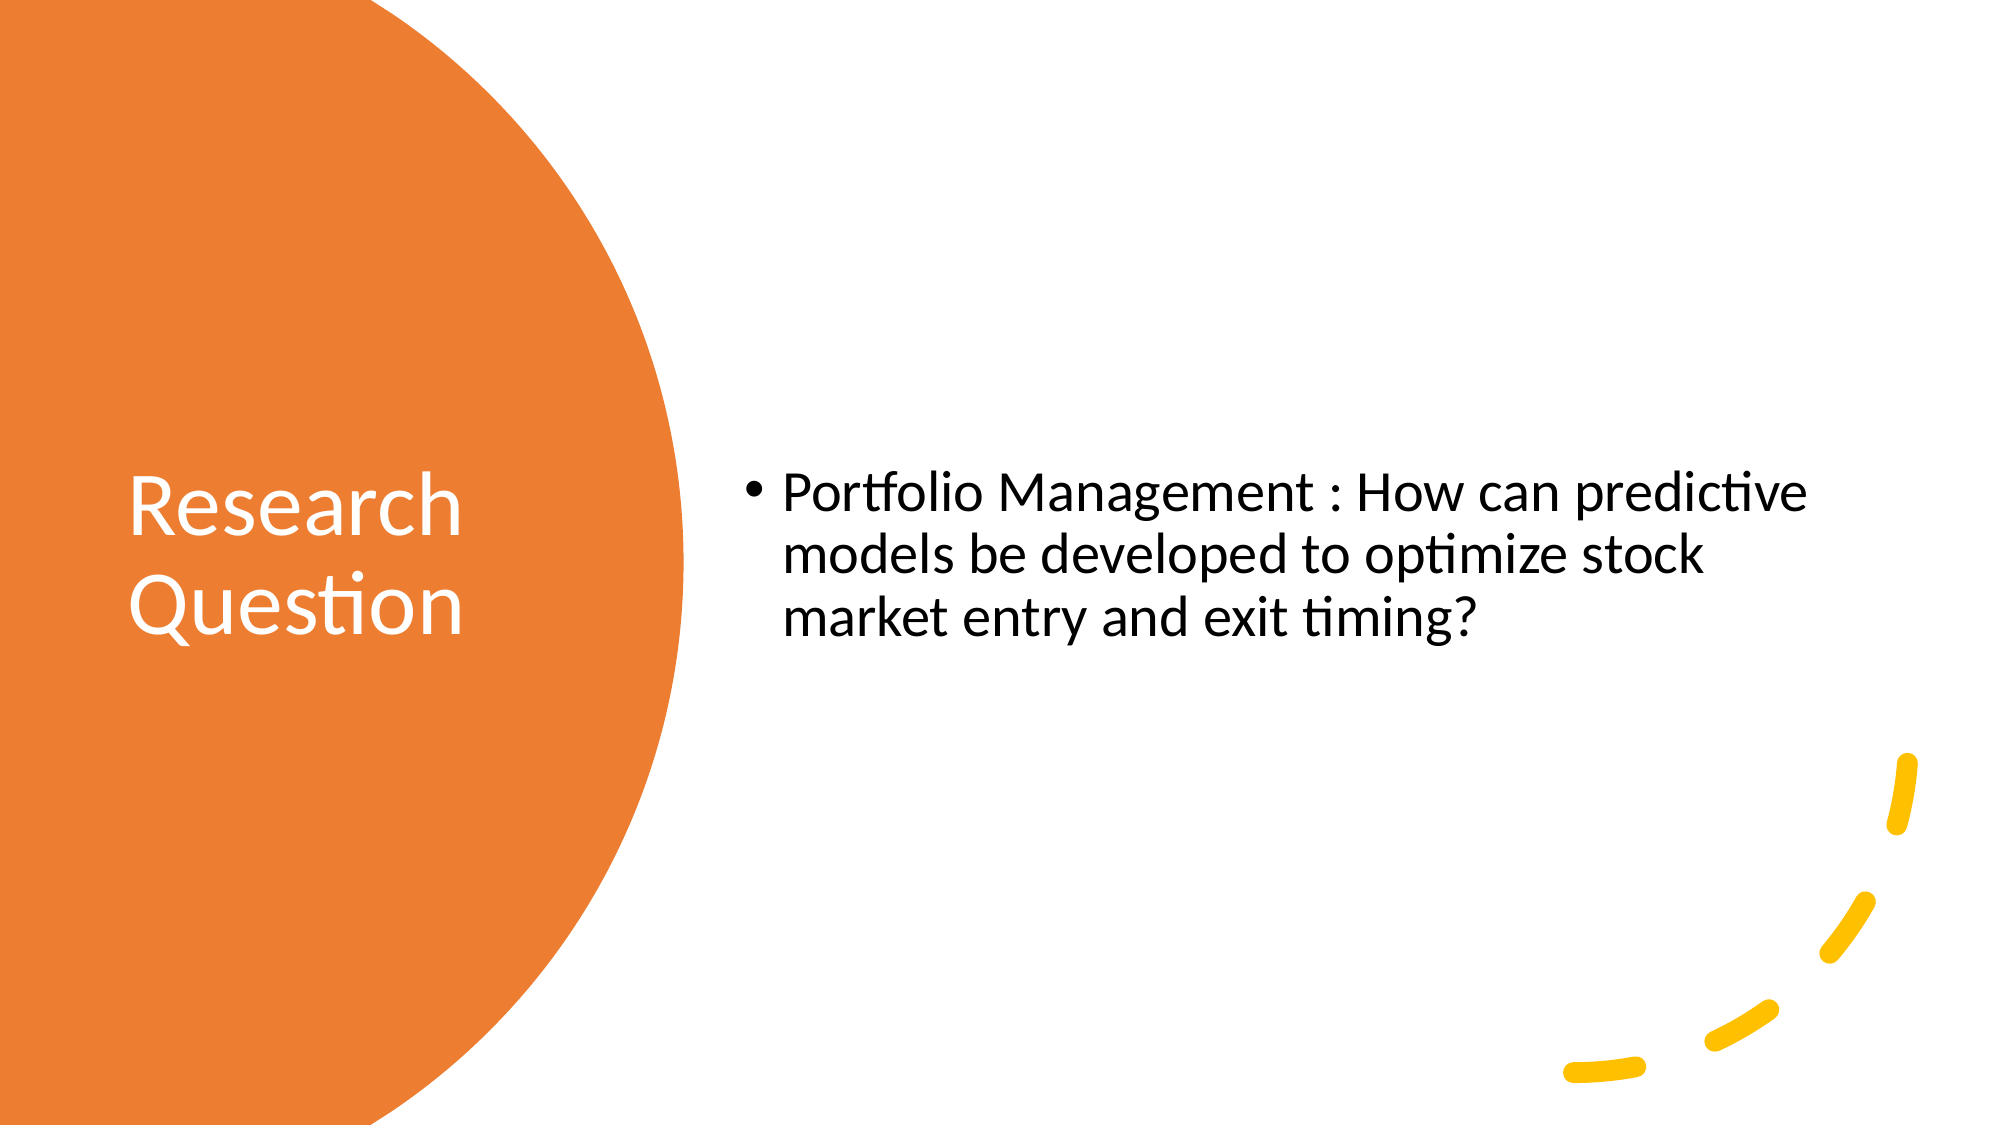

Portfolio Management : How can predictive models be developed to optimize stock market entry and exit timing?
# Research Question

4